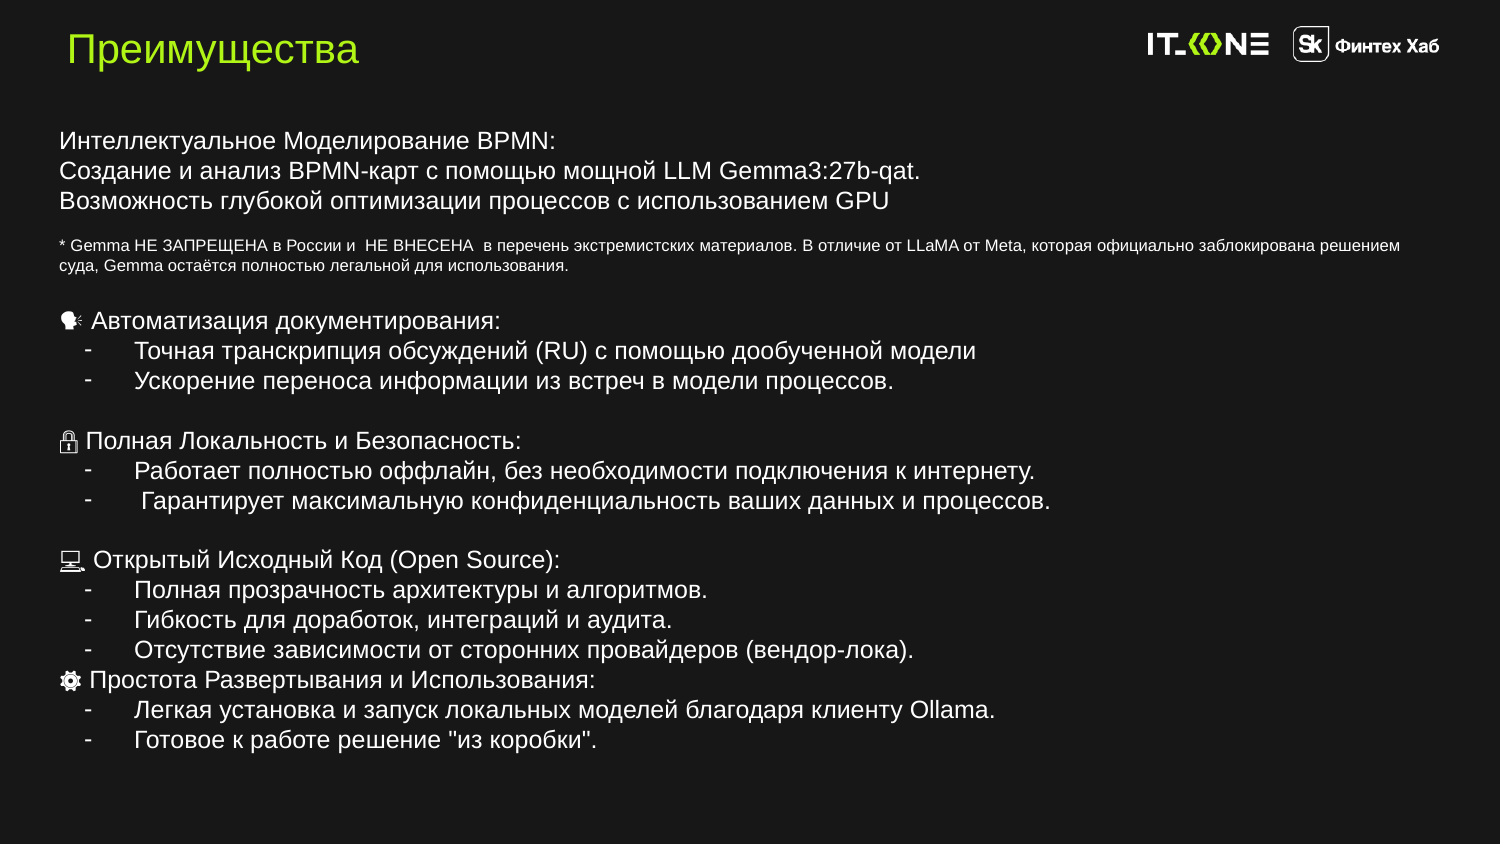

Преимущества
Интеллектуальное Моделирование BPMN:
Создание и анализ BPMN-карт с помощью мощной LLM Gemma3:27b-qat.
Возможность глубокой оптимизации процессов с использованием GPU

* Gemma НЕ ЗАПРЕЩЕНА в России и  НЕ ВНЕСЕНА  в перечень экстремистских материалов. В отличие от LLaMA от Meta, которая официально заблокирована решением суда, Gemma остаётся полностью легальной для использования.

🗣 Автоматизация документирования:
Точная транскрипция обсуждений (RU) с помощью дообученной модели
Ускорение переноса информации из встреч в модели процессов.

🔒 Полная Локальность и Безопасность:
Работает полностью оффлайн, без необходимости подключения к интернету.
 Гарантирует максимальную конфиденциальность ваших данных и процессов.

💻 Открытый Исходный Код (Open Source):
Полная прозрачность архитектуры и алгоритмов.
Гибкость для доработок, интеграций и аудита.
Отсутствие зависимости от сторонних провайдеров (вендор-лока).
⚙️ Простота Развертывания и Использования:
Легкая установка и запуск локальных моделей благодаря клиенту Ollama.
Готовое к работе решение "из коробки".